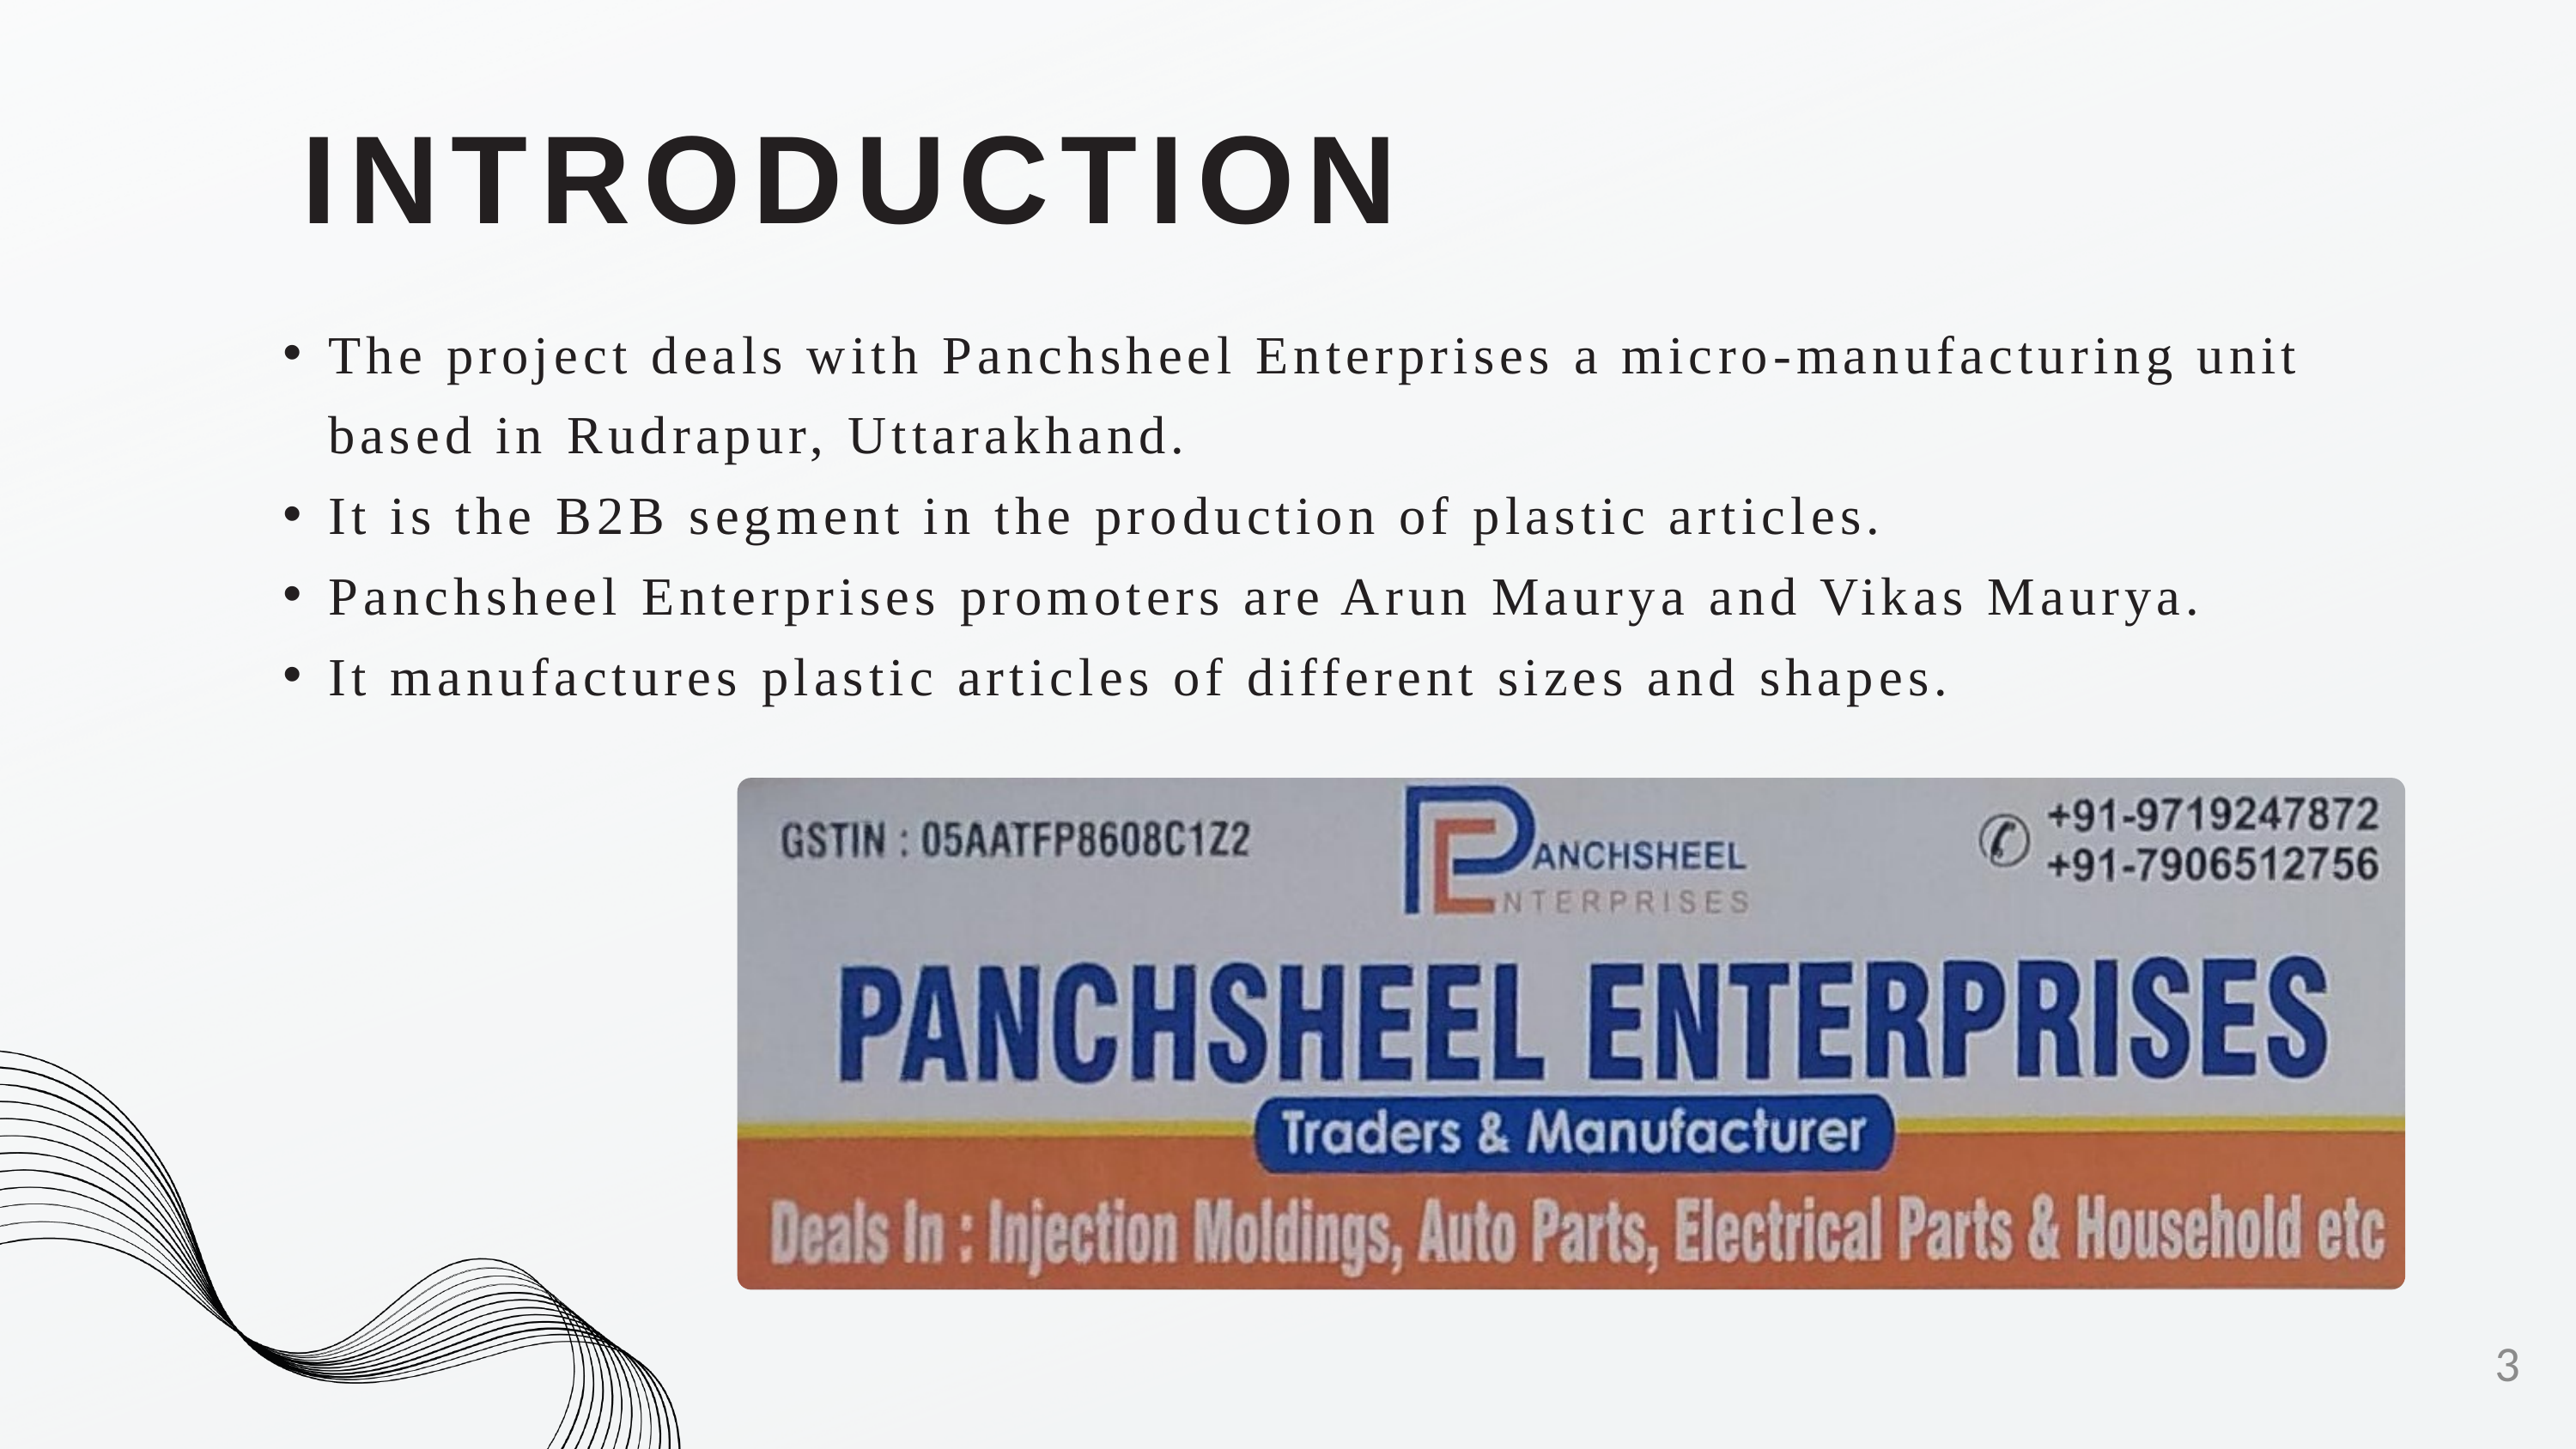

INTRODUCTION
The project deals with Panchsheel Enterprises a micro-manufacturing unit based in Rudrapur, Uttarakhand.
It is the B2B segment in the production of plastic articles.
Panchsheel Enterprises promoters are Arun Maurya and Vikas Maurya.
It manufactures plastic articles of different sizes and shapes.

3